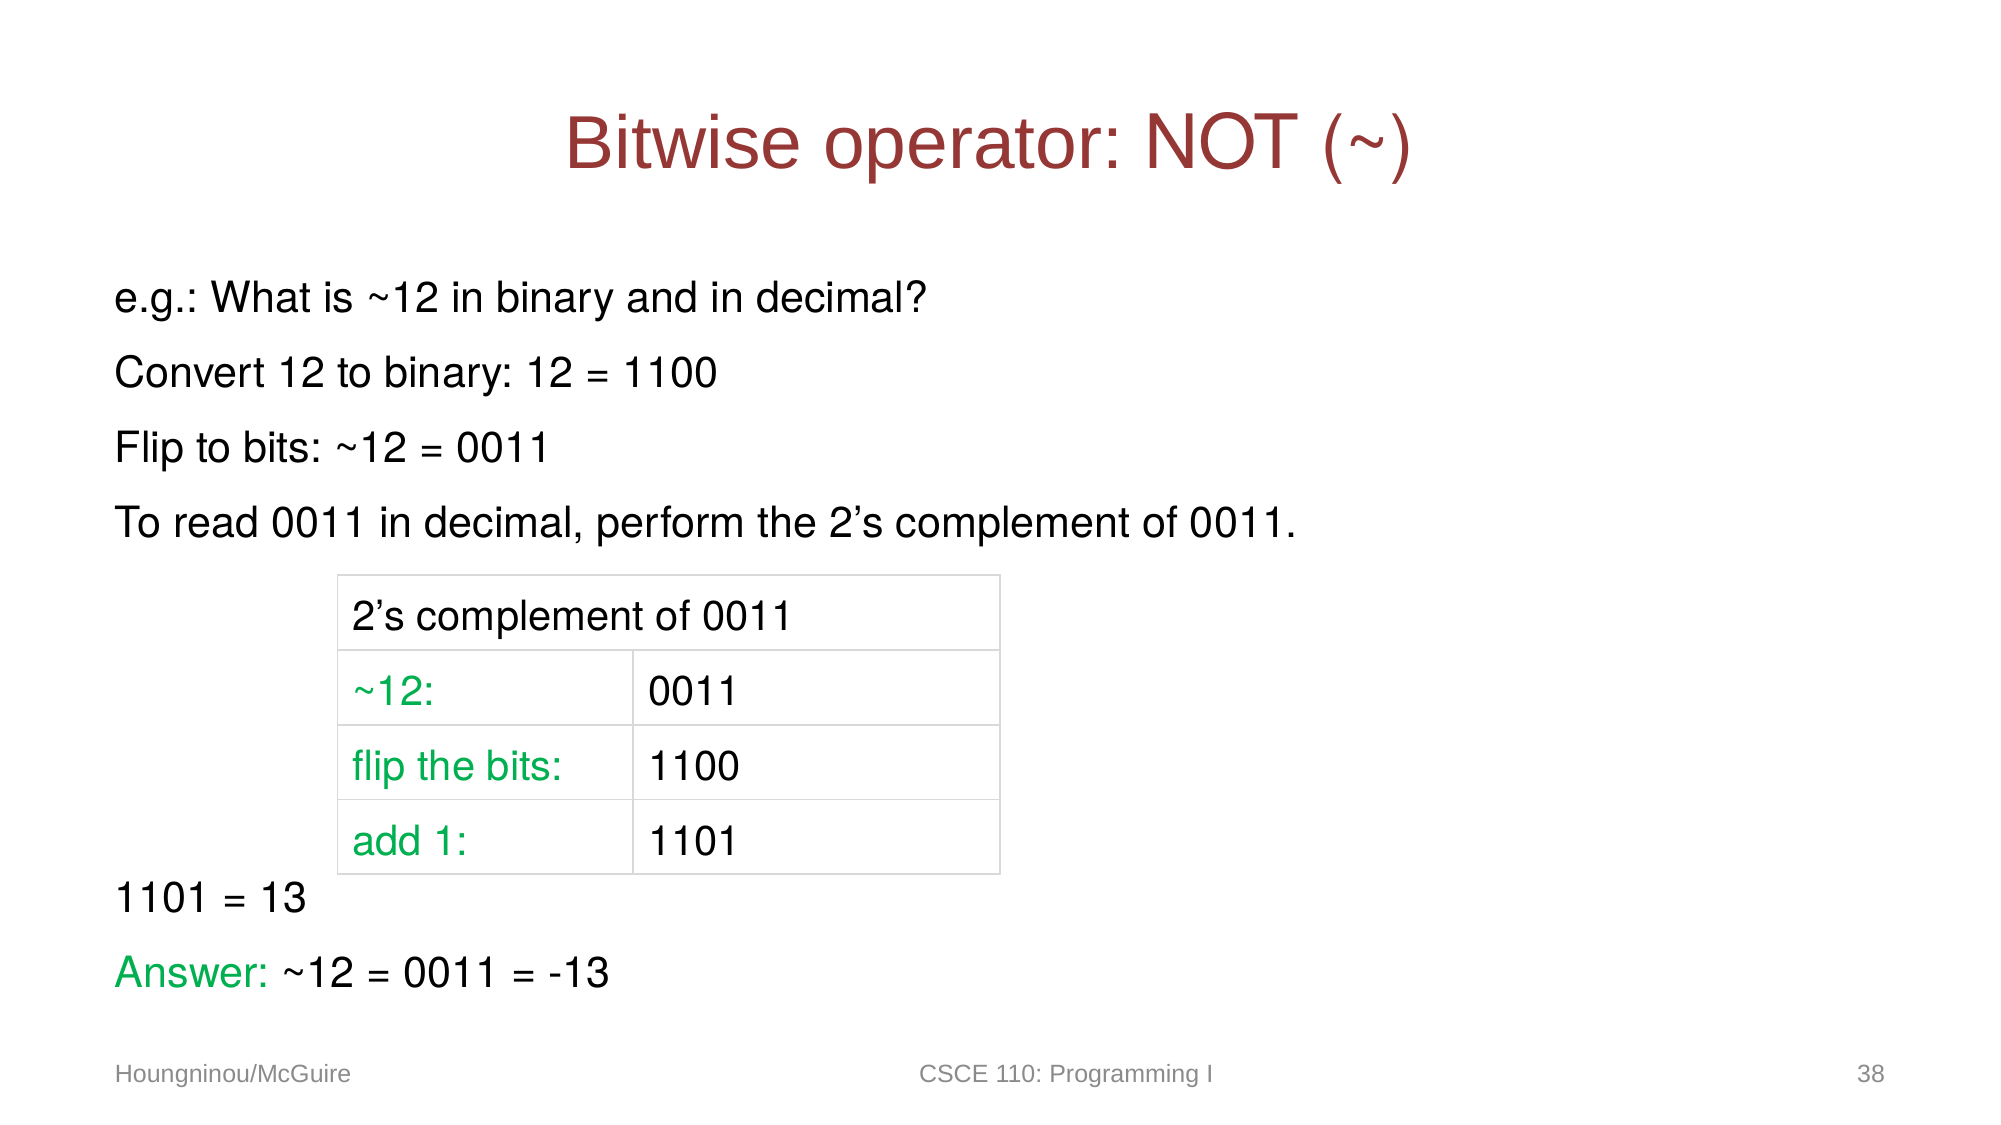

# Bitwise operator: NOT (~)
e.g.: What is ~12 in binary and in decimal?
Convert 12 to binary: 12 = 1100
Flip to bits: ~12 = 0011
To read 0011 in decimal, perform the 2’s complement of 0011.

1101 = 13
Answer: ~12 = 0011 = -13
| 2’s complement of 0011 |  |
| --- | --- |
| ~12: | 0011 |
| flip the bits: | 1100 |
| add 1: | 1101 |
Houngninou/McGuire
CSCE 110: Programming I
38